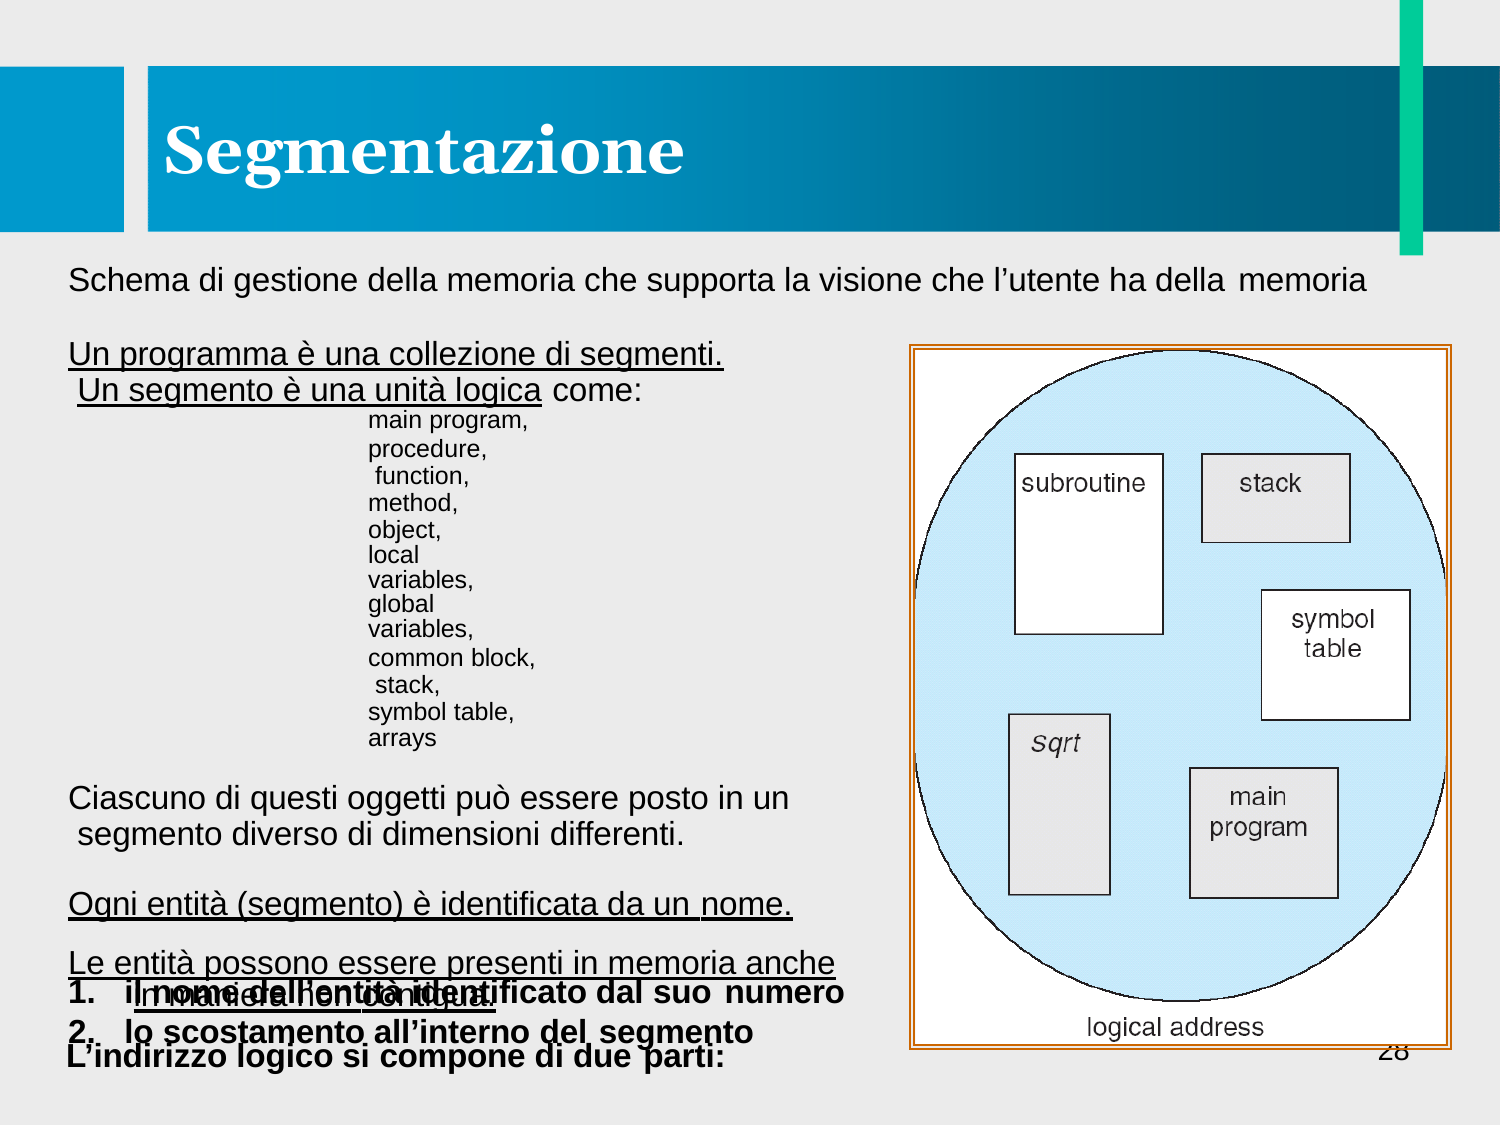

# Segmentazione

Schema di gestione della memoria che supporta la visione che l’utente ha della memoria

Un programma è una collezione di segmenti.  Un segmento è una unità logica come:
main program,
procedure,  function,  method,  object,
local variables, global variables,
common block,  stack,
symbol table, arrays

Ciascuno di questi oggetti può essere posto in un  segmento diverso di dimensioni differenti.
Ogni entità (segmento) è identificata da un nome.
Le entità possono essere presenti in memoria anche  in maniera non contigua.
L’indirizzo logico si compone di due parti:

il nome dell’entità identificato dal suo numero
lo scostamento all’interno del segmento
28